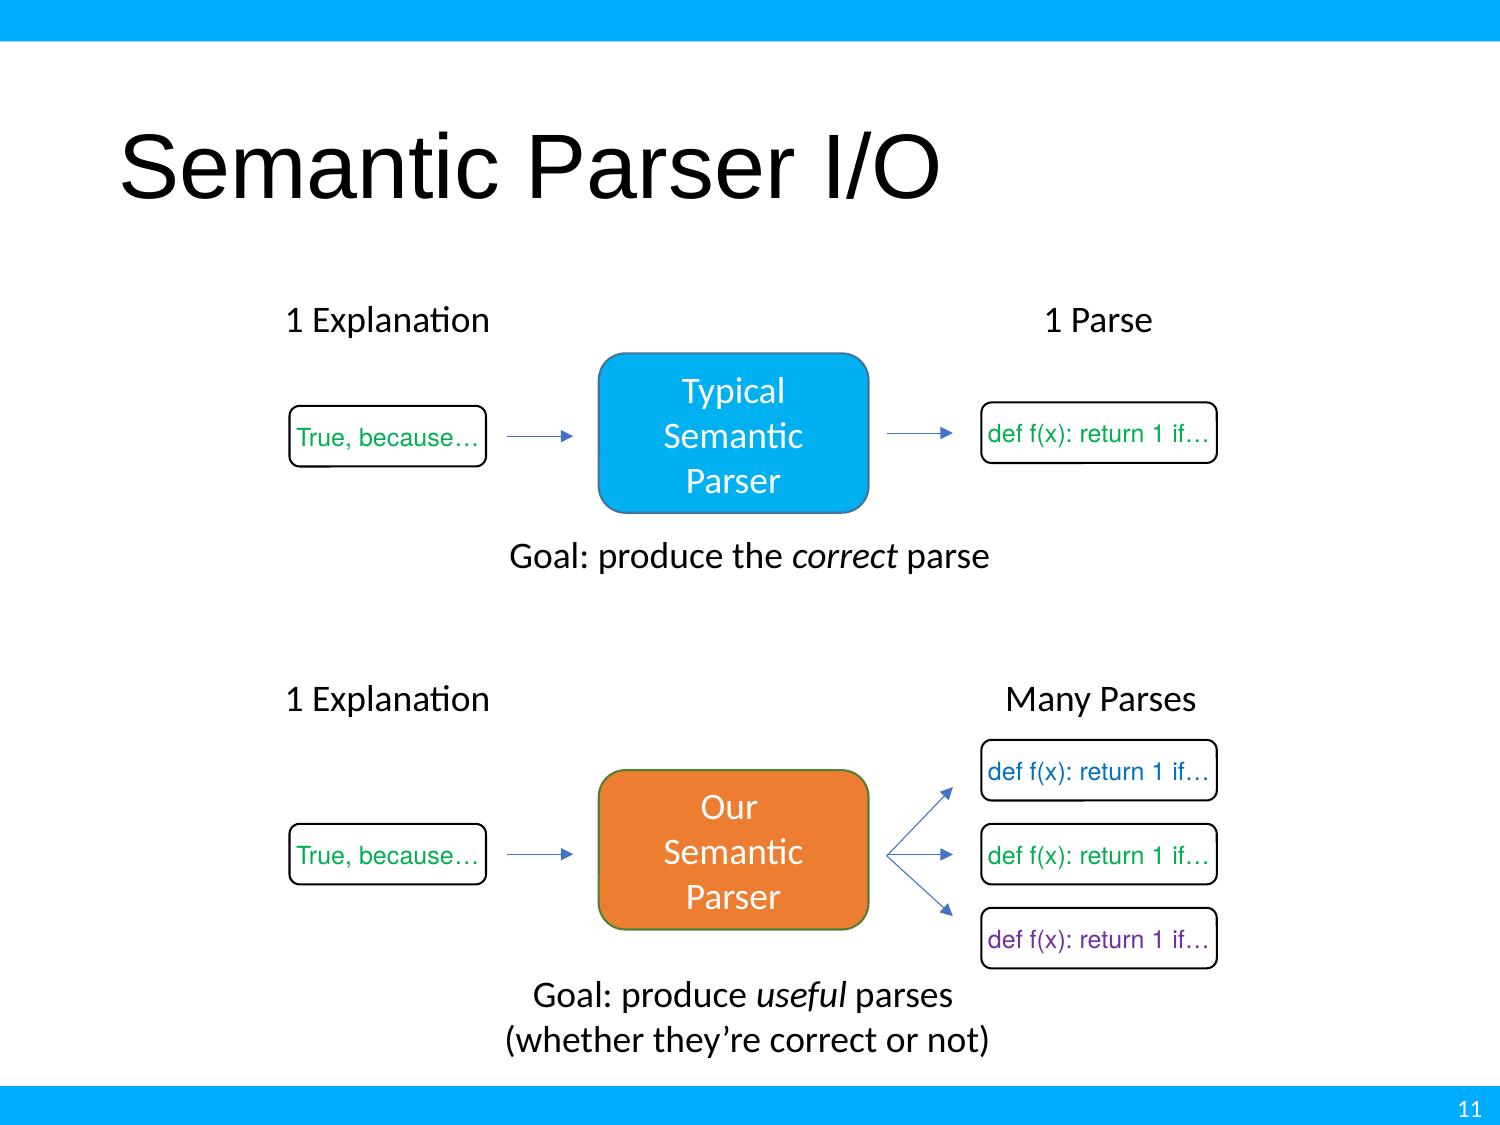

# Semantic Parser I/O
1 Explanation
1 Parse
Typical Semantic Parser
def f(x): return 1 if…
True, because…
Goal: produce the correct parse
1 Explanation
Many Parses
def f(x): return 1 if…
Our
Semantic Parser
True, because…
def f(x): return 1 if…
def f(x): return 1 if…
Goal: produce useful parses
(whether they’re correct or not)
11